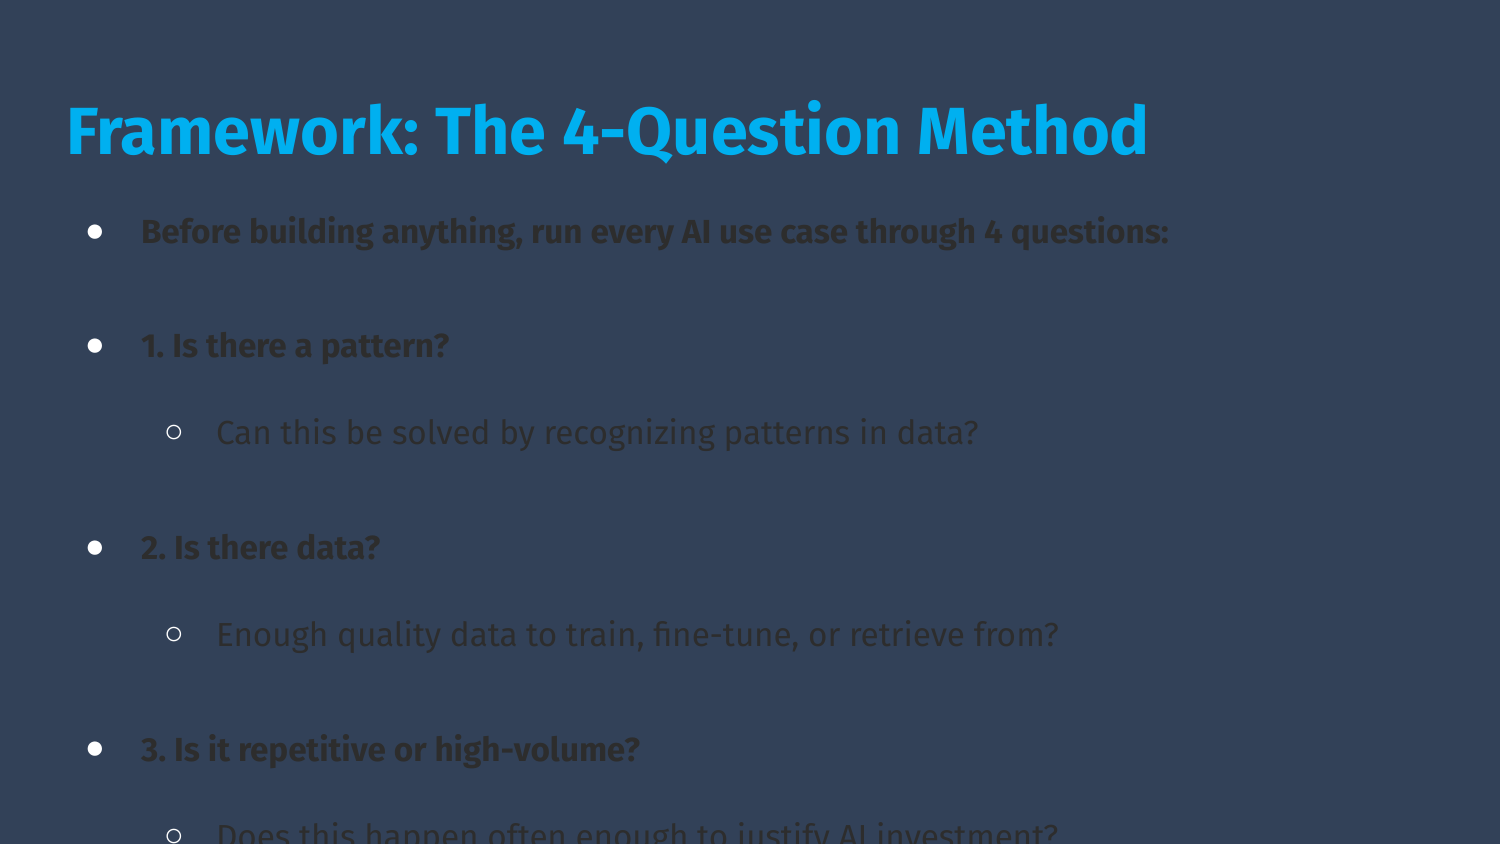

# Framework: The 4-Question Method
Before building anything, run every AI use case through 4 questions:

1. Is there a pattern?
Can this be solved by recognizing patterns in data?

2. Is there data?
Enough quality data to train, fine-tune, or retrieve from?

3. Is it repetitive or high-volume?
Does this happen often enough to justify AI investment?

4. Can you measure success?
Are there clear metrics to know if AI is working?

All 4 must be YES or CHECKABLE before proceeding